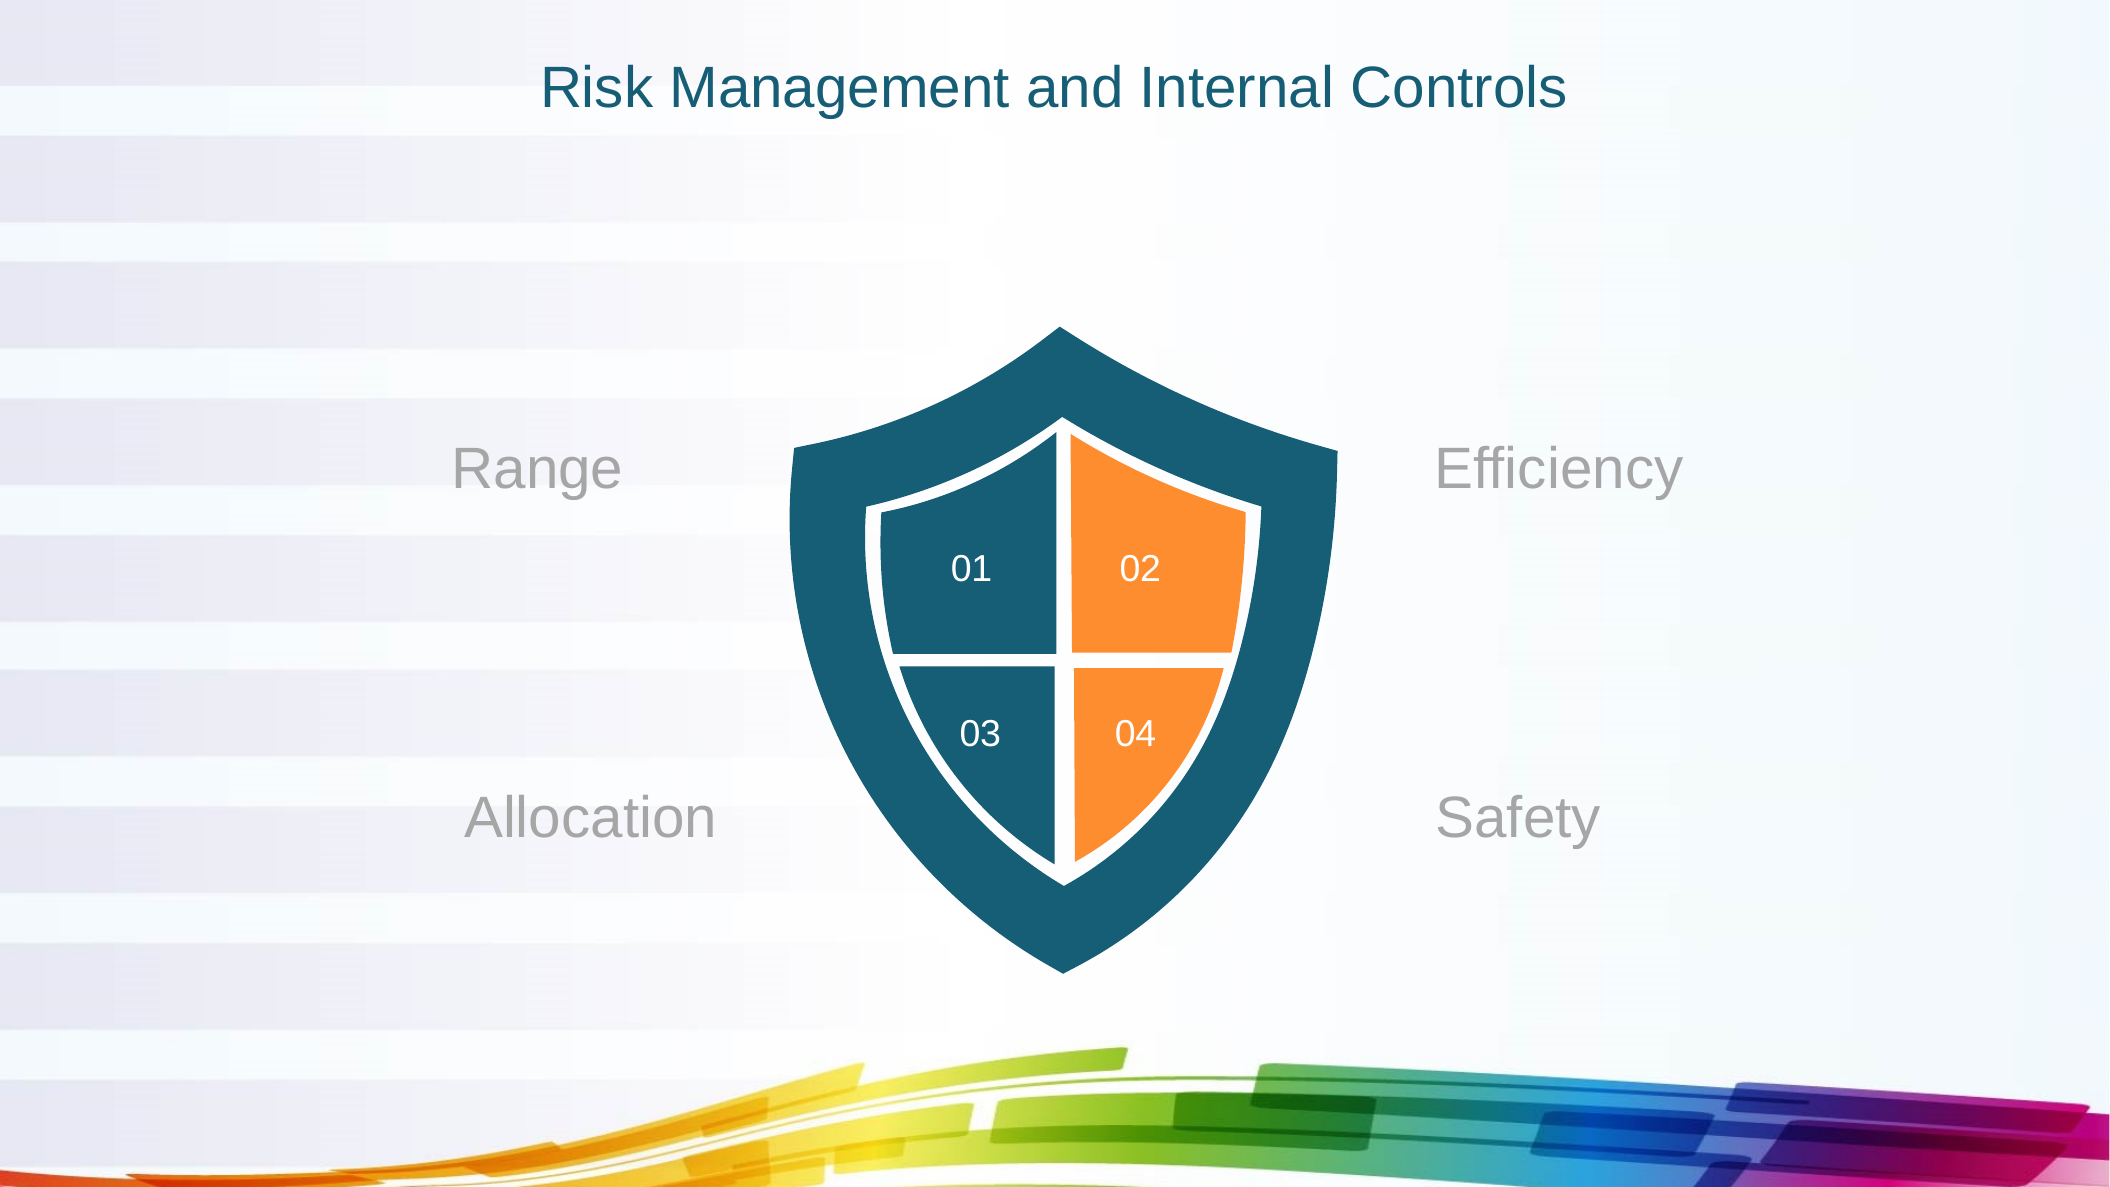

Risk Management and Internal Controls

01
02

03
04
Range
Efficiency
Allocation
Safety